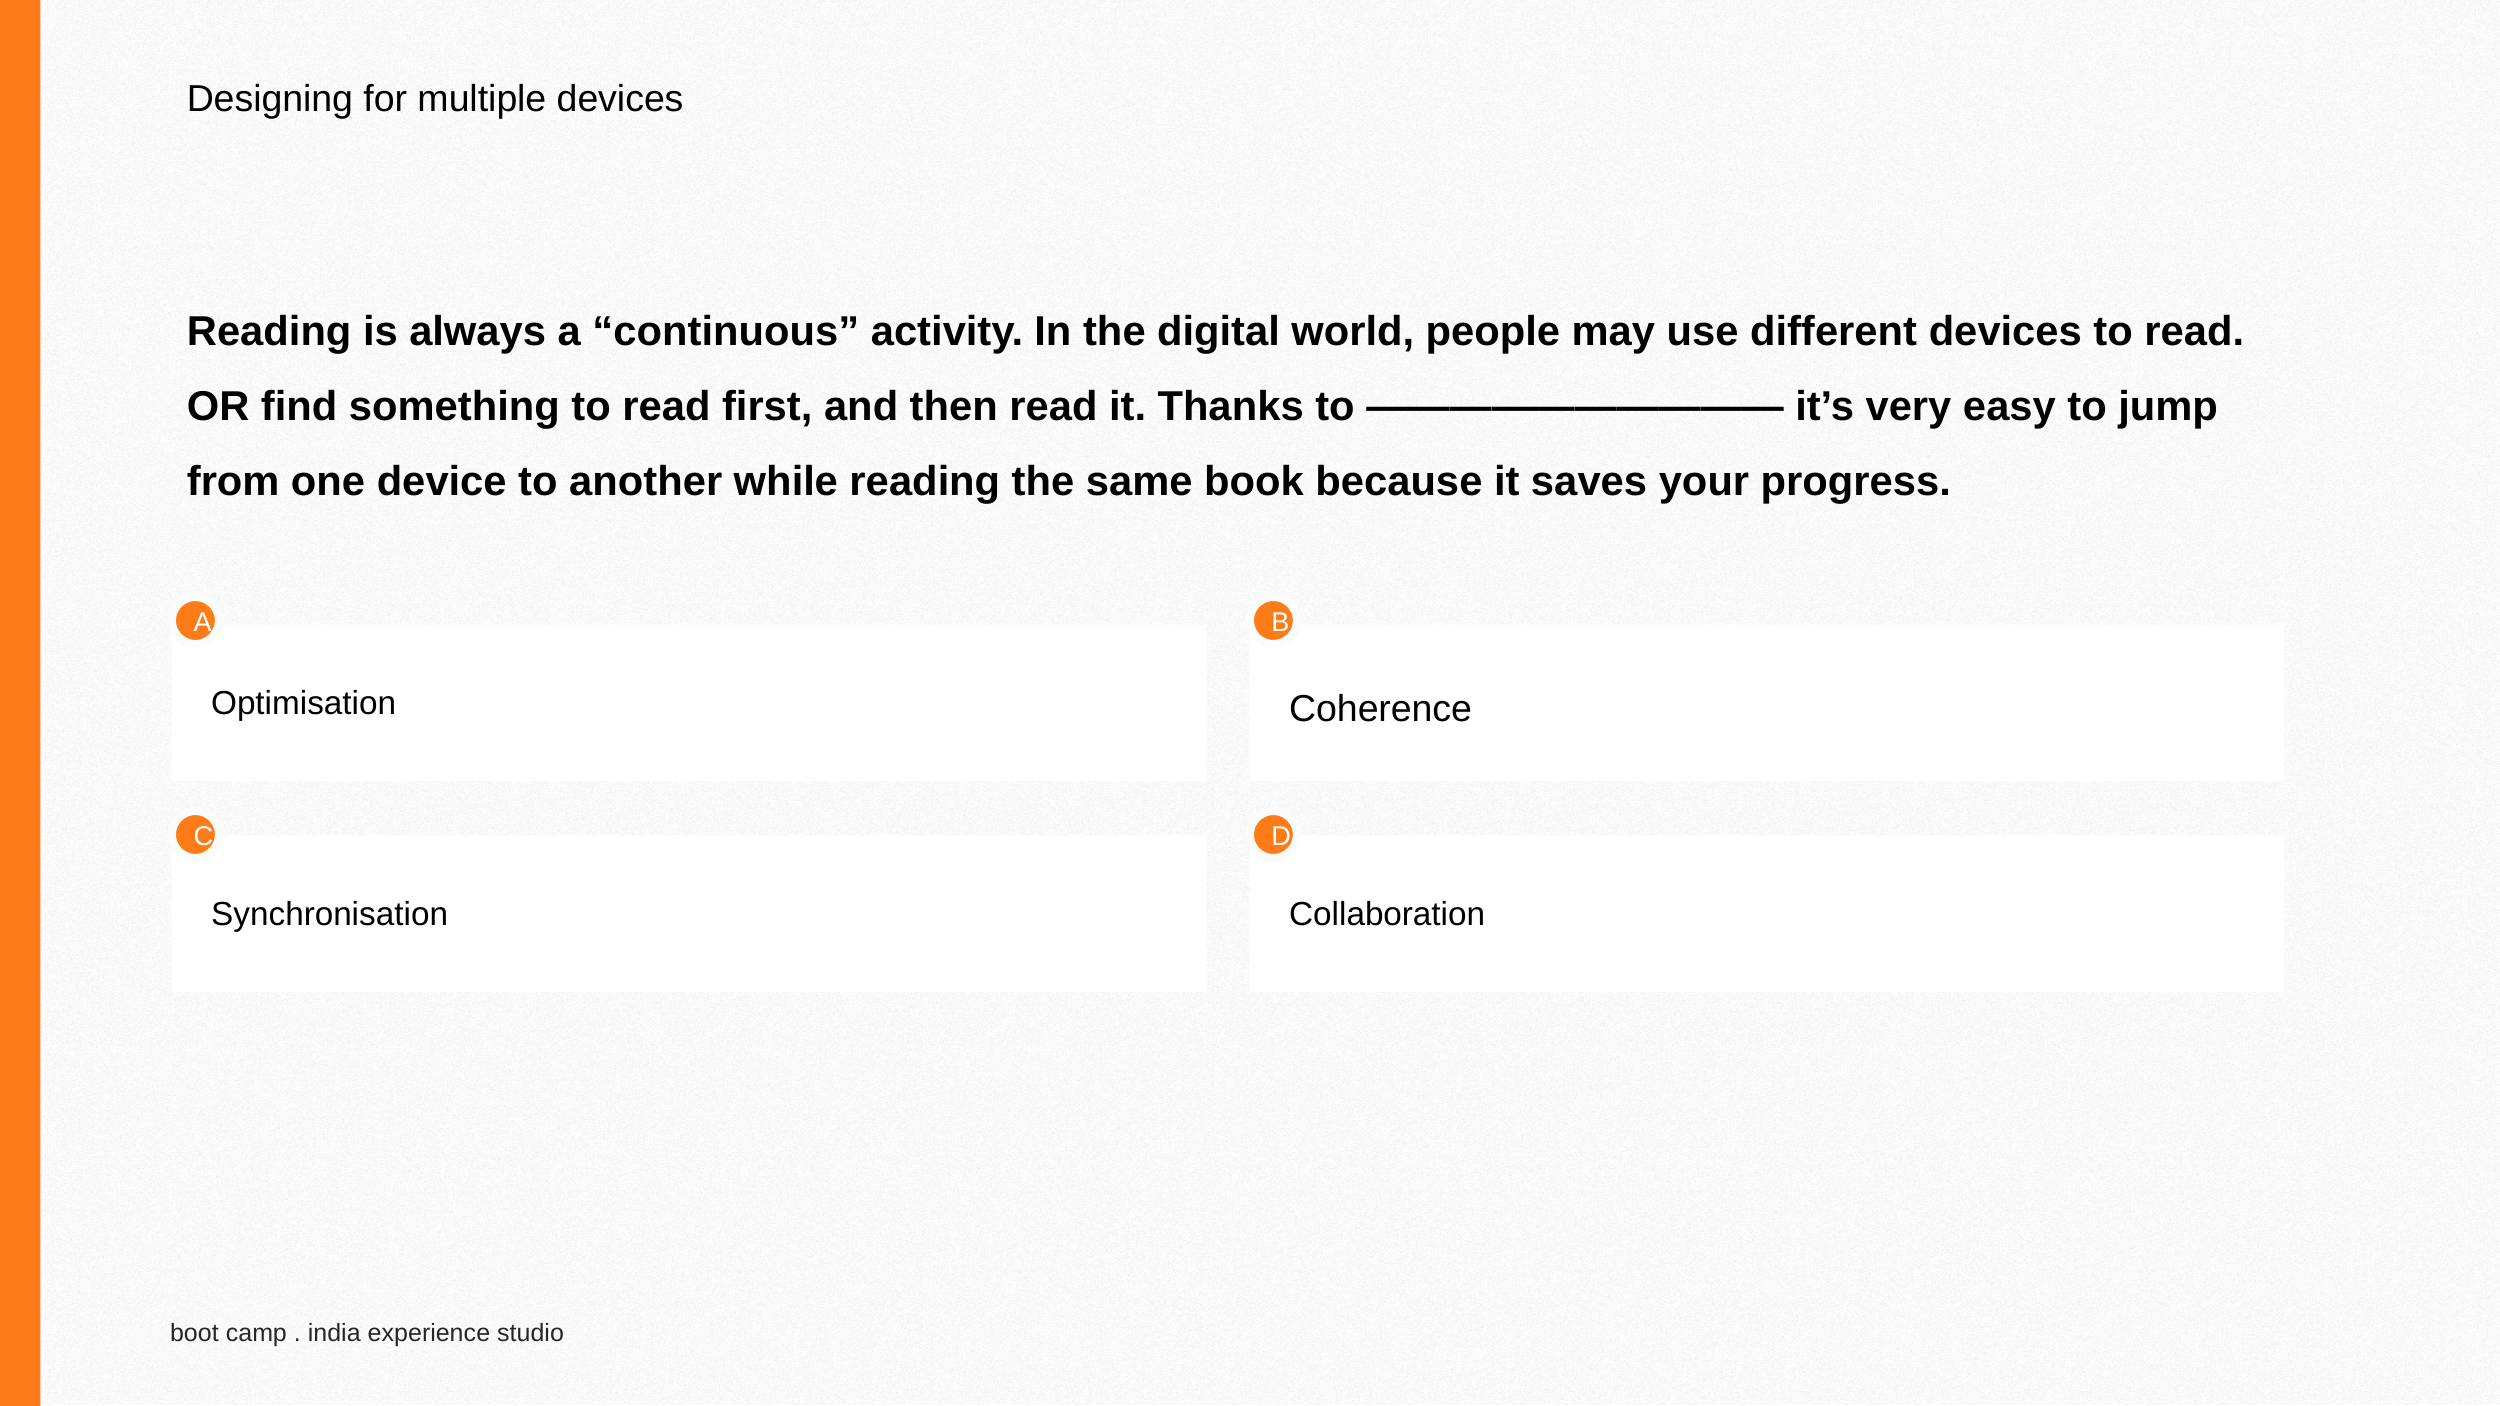

Designing for multiple devices
Reading is always a “continuous” activity. In the digital world, people may use different devices to read. OR find something to read first, and then read it. Thanks to —————————— it’s very easy to jump from one device to another while reading the same book because it saves your progress.
A
B

Optimisation
Coherence
C
D

Synchronisation
Collaboration